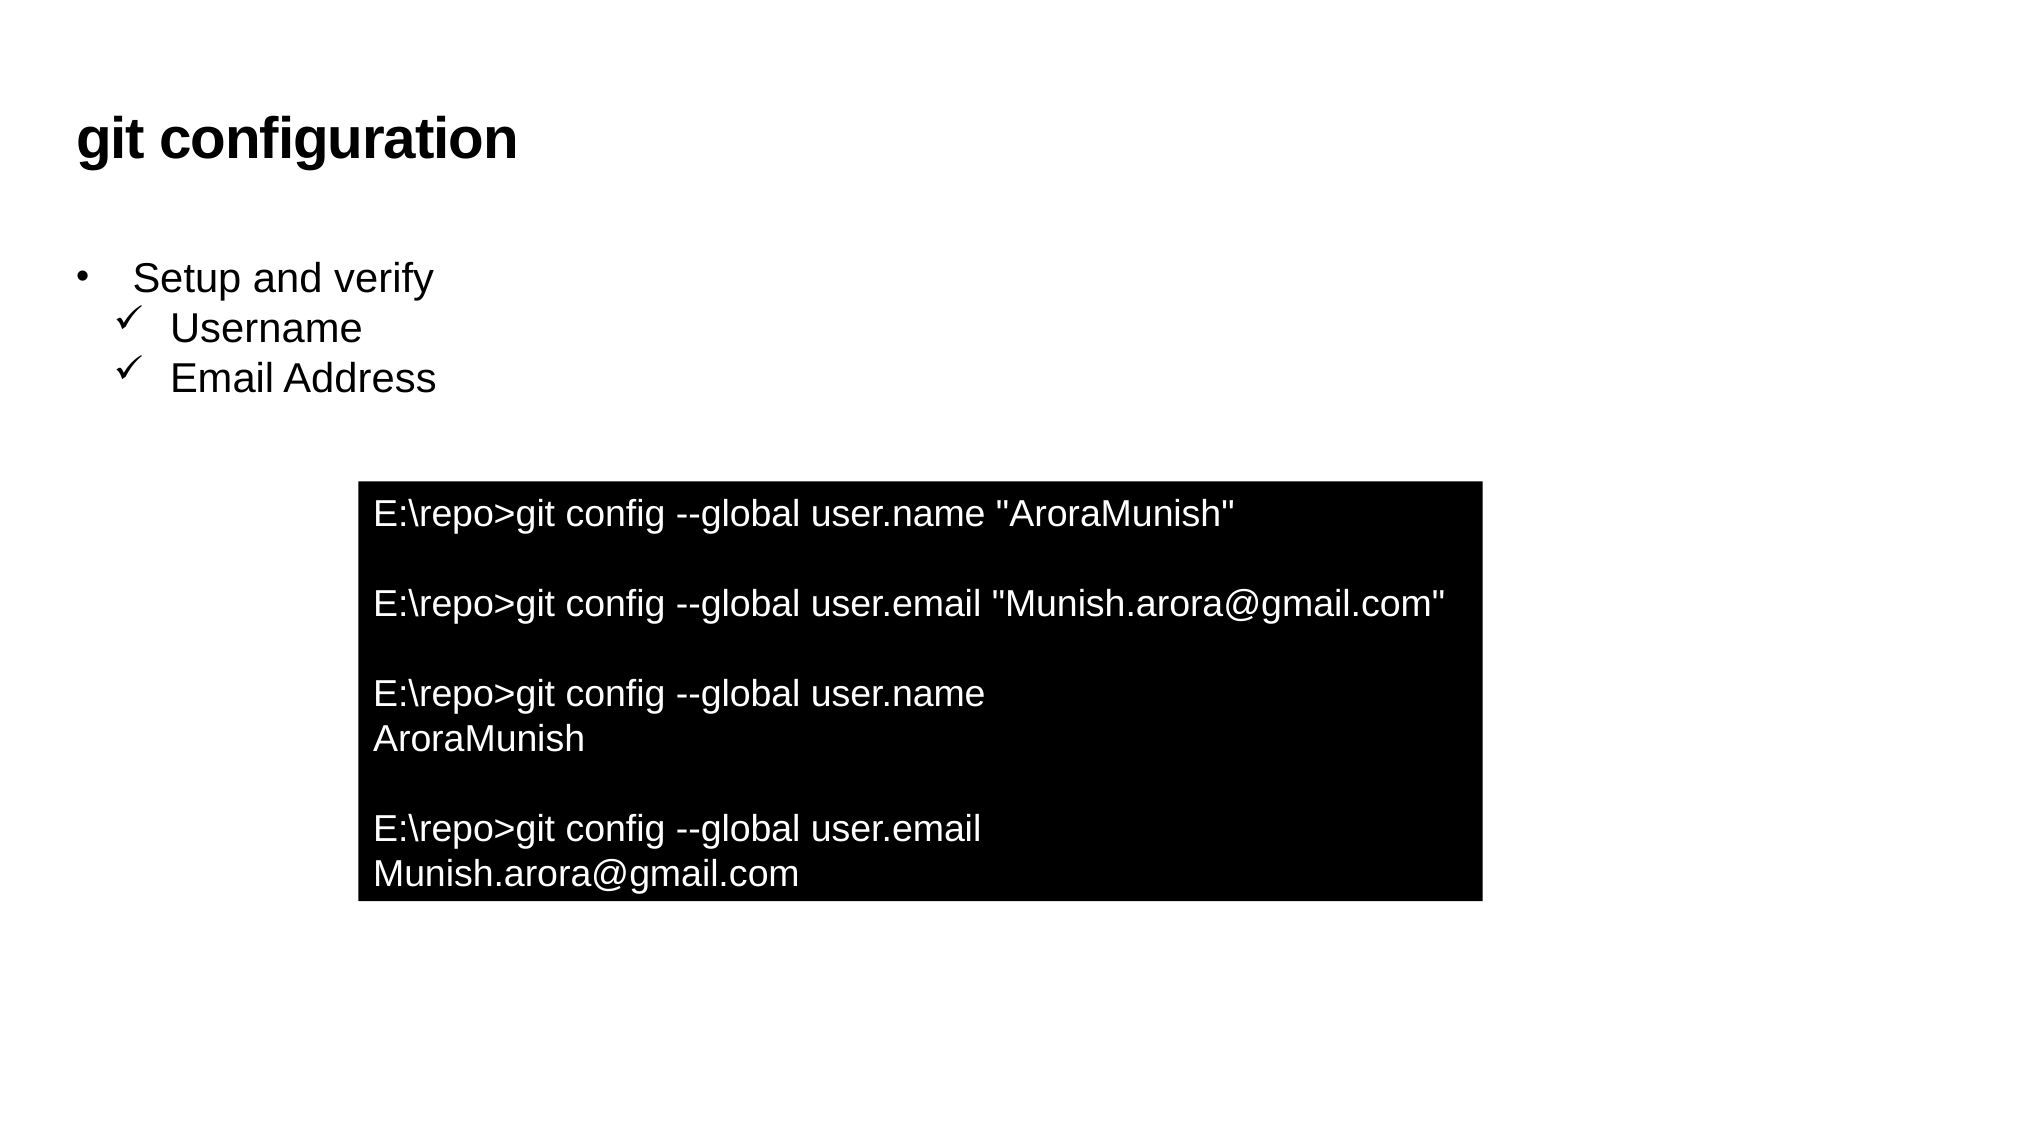

# git configuration
Setup and verify
Username
Email Address
E:\repo>git config --global user.name "AroraMunish"

E:\repo>git config --global user.email "Munish.arora@gmail.com"

E:\repo>git config --global user.name
AroraMunish

E:\repo>git config --global user.email
Munish.arora@gmail.com